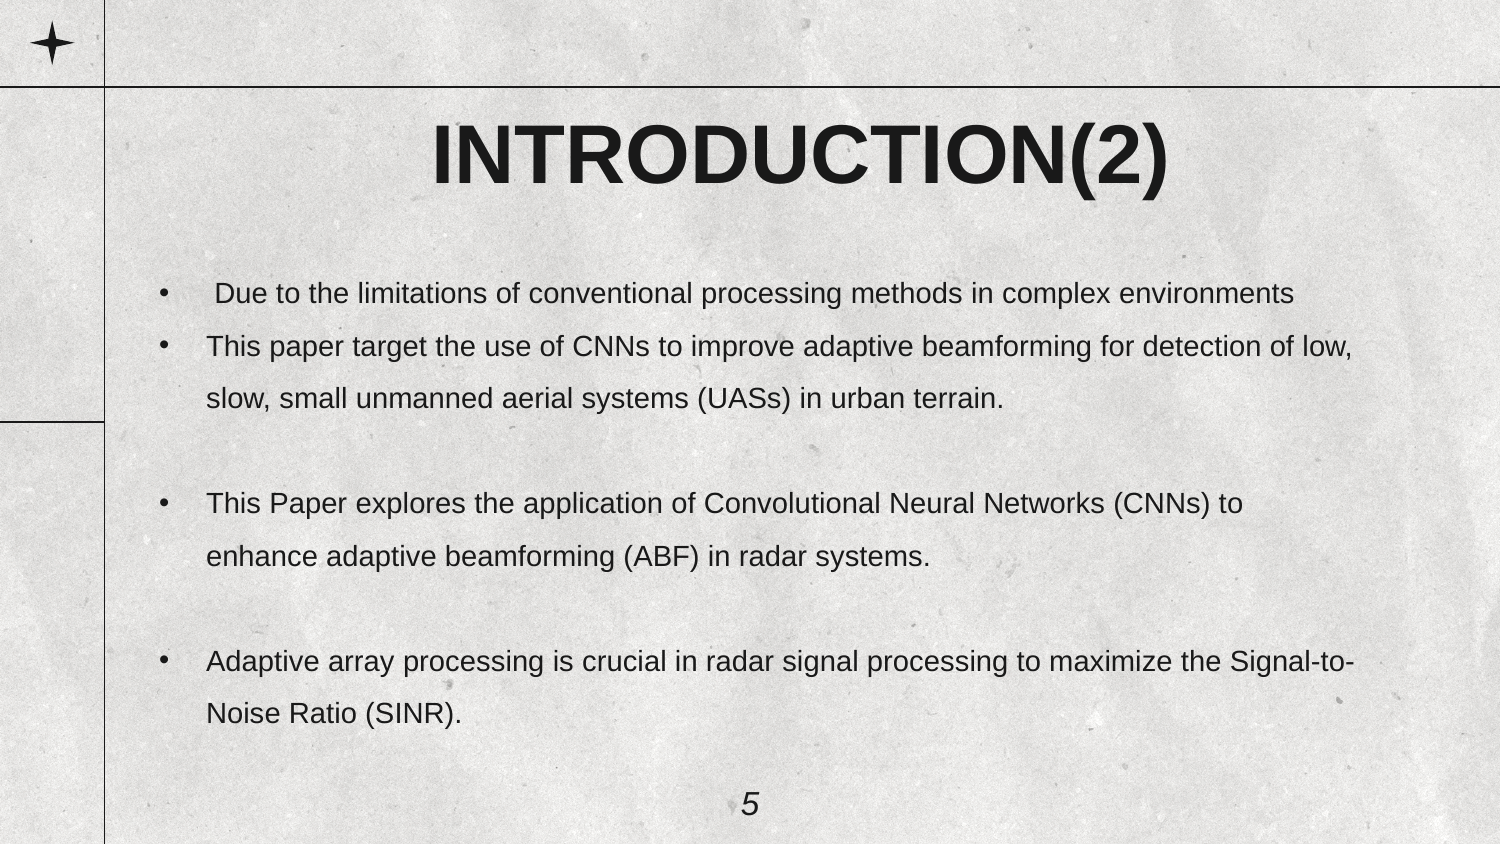

INTRODUCTION(2)
 Due to the limitations of conventional processing methods in complex environments
This paper target the use of CNNs to improve adaptive beamforming for detection of low, slow, small unmanned aerial systems (UASs) in urban terrain.

This Paper explores the application of Convolutional Neural Networks (CNNs) to enhance adaptive beamforming (ABF) in radar systems.

Adaptive array processing is crucial in radar signal processing to maximize the Signal-to-Noise Ratio (SINR).
5